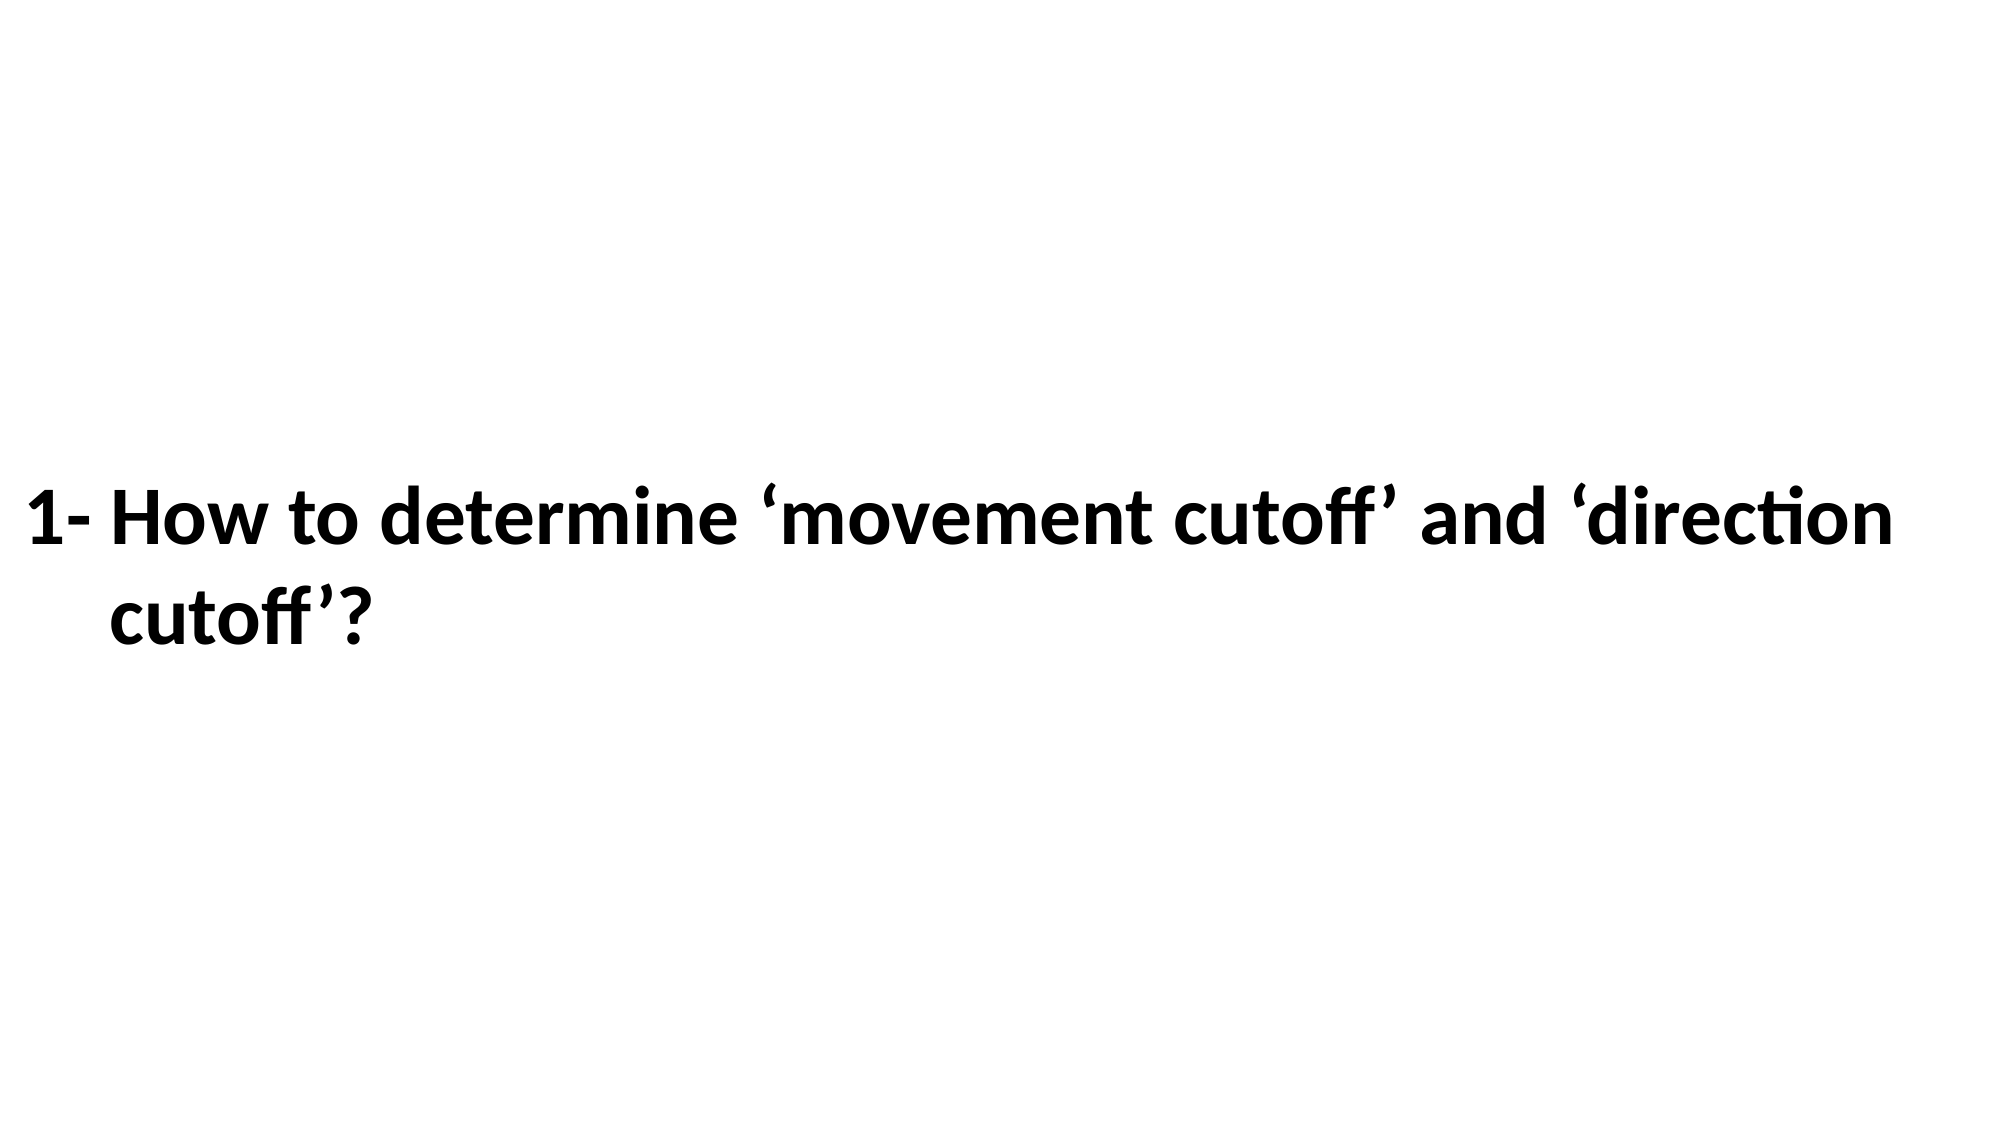

1- How to determine ‘movement cutoff’ and ‘direction cutoff’?